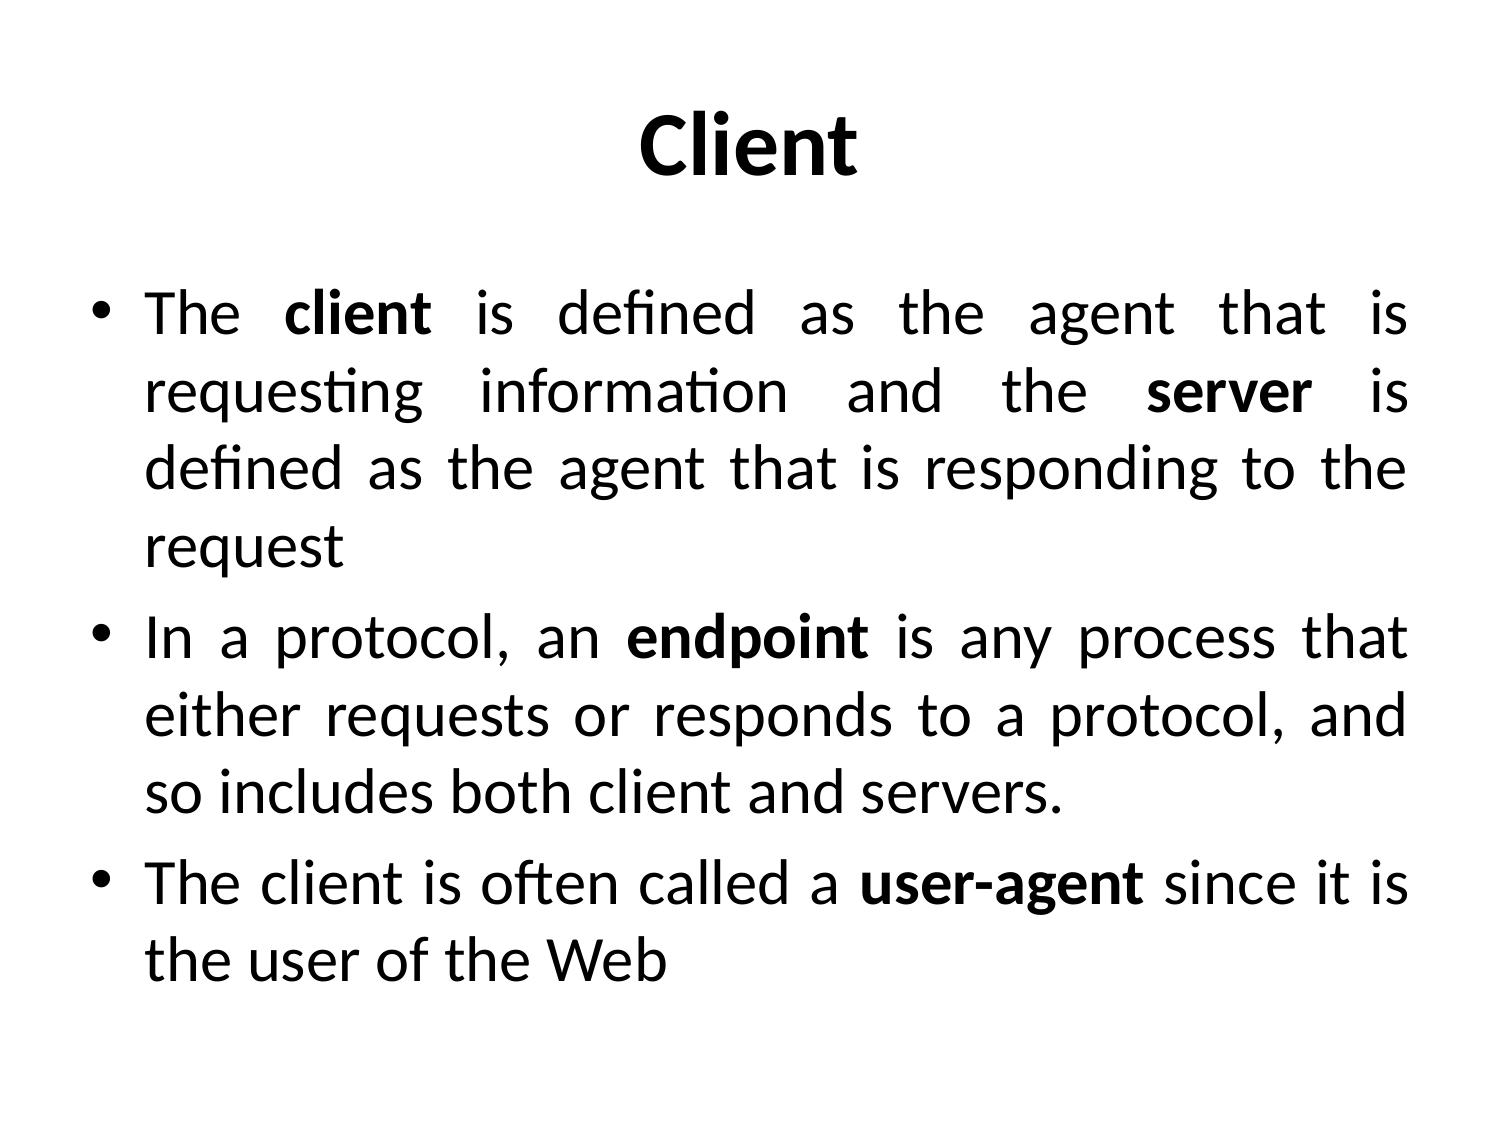

# Client
The client is defined as the agent that is requesting information and the server is defined as the agent that is responding to the request
In a protocol, an endpoint is any process that either requests or responds to a protocol, and so includes both client and servers.
The client is often called a user-agent since it is the user of the Web